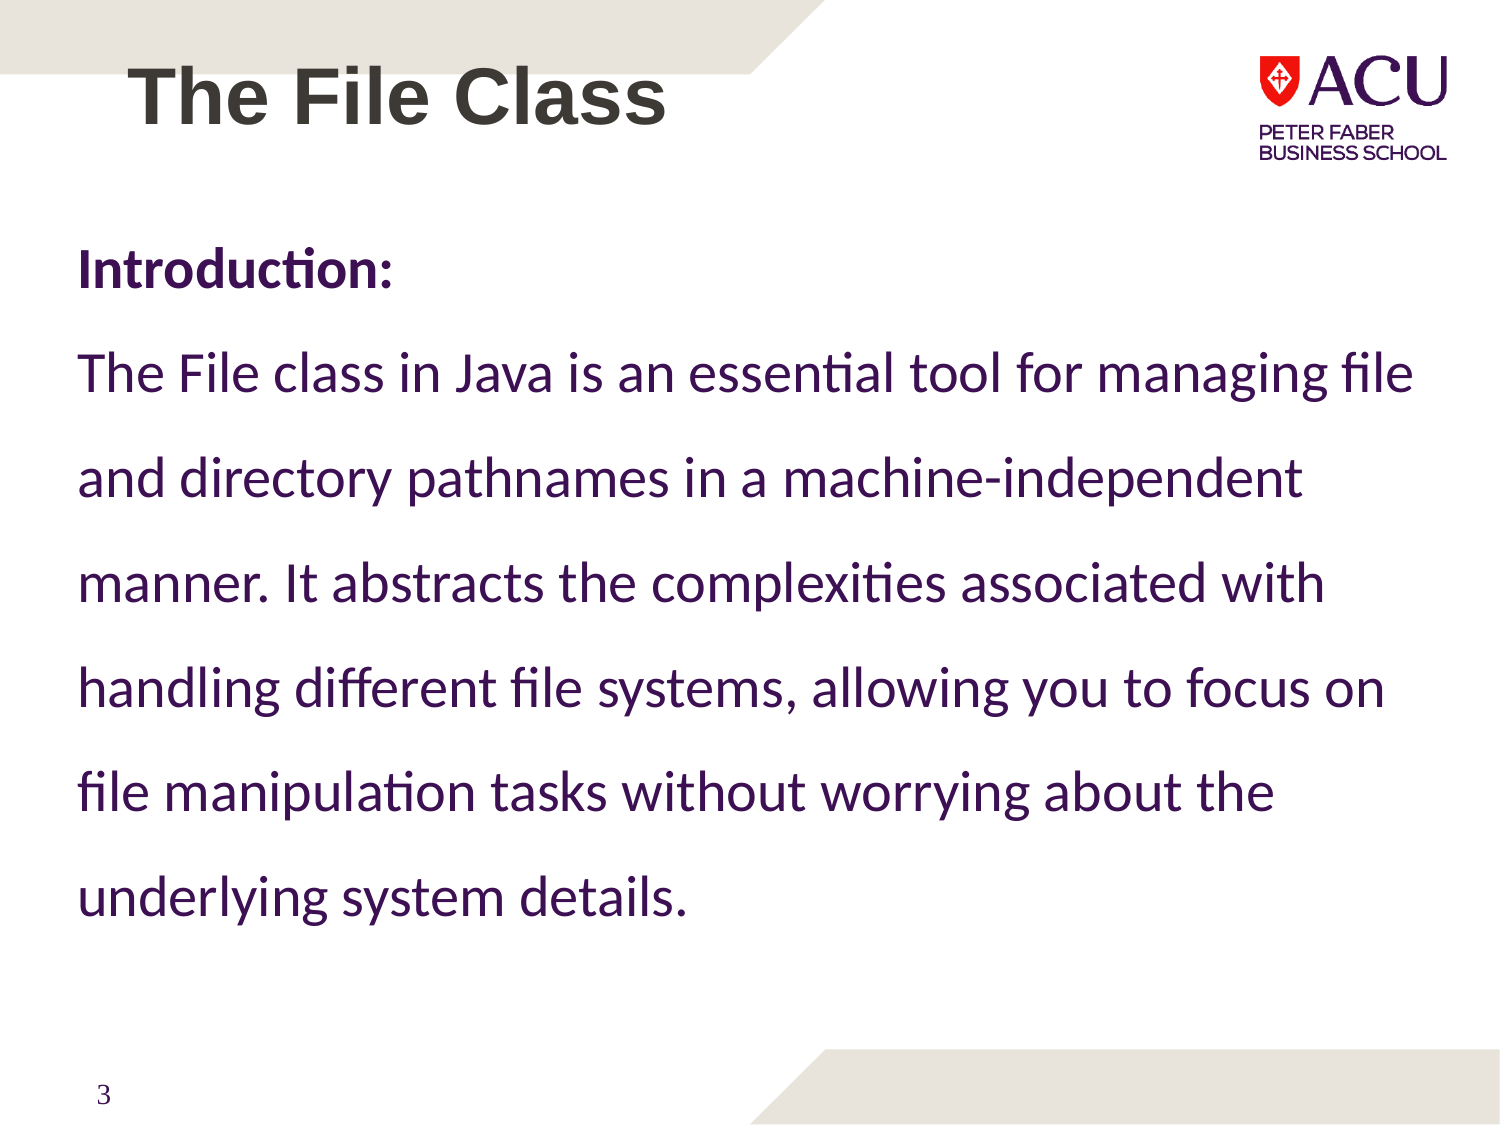

# The File Class
Introduction:
The File class in Java is an essential tool for managing file and directory pathnames in a machine-independent manner. It abstracts the complexities associated with handling different file systems, allowing you to focus on file manipulation tasks without worrying about the underlying system details.
3